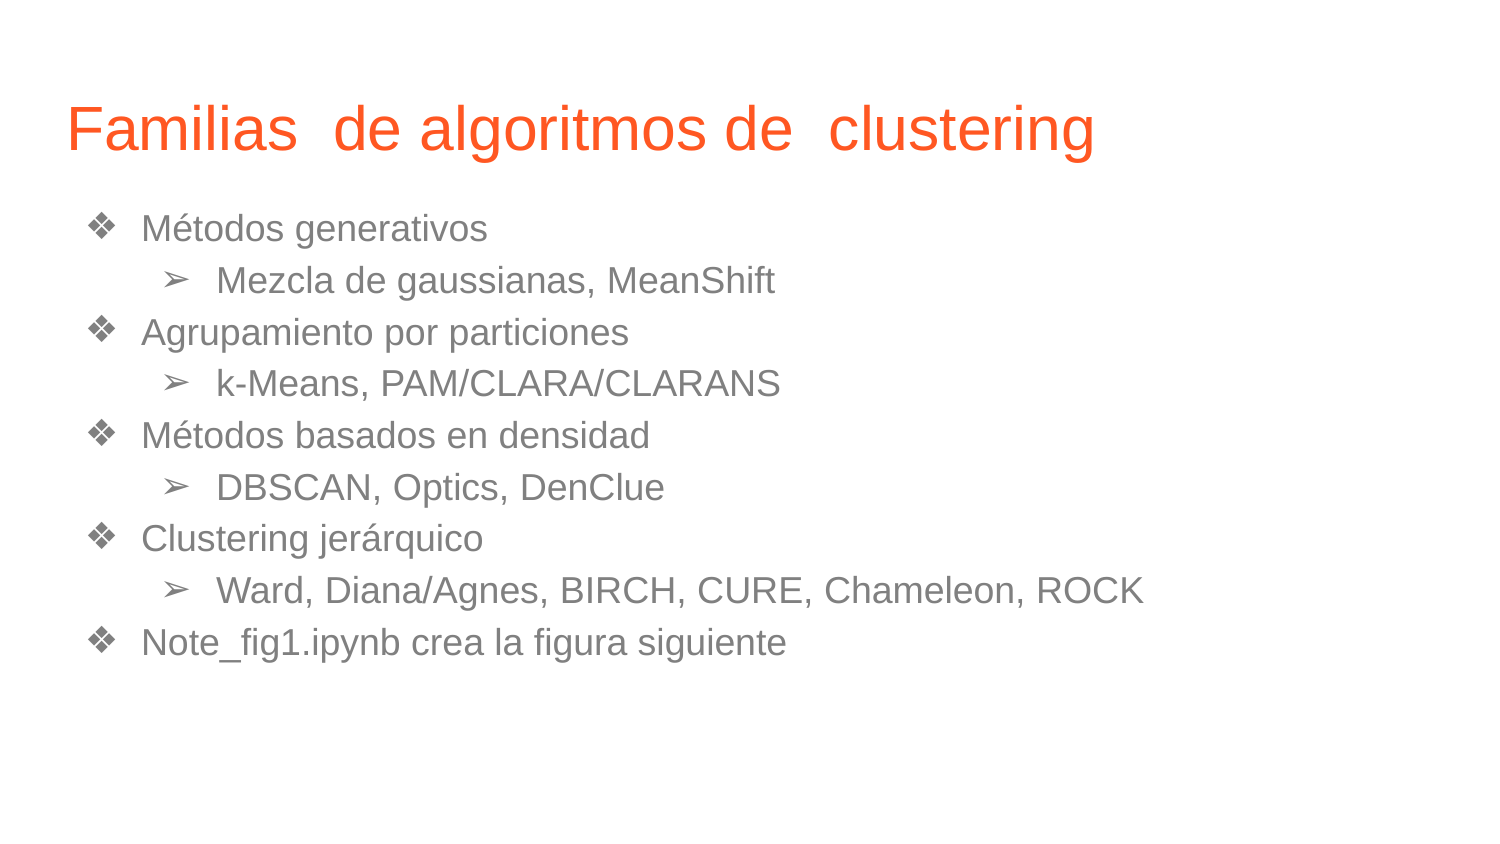

Familias  de algoritmos de  clustering
Métodos generativos
Mezcla de gaussianas, MeanShift
Agrupamiento por particiones
k-Means, PAM/CLARA/CLARANS
Métodos basados en densidad
DBSCAN, Optics, DenClue
Clustering jerárquico
Ward, Diana/Agnes, BIRCH, CURE, Chameleon, ROCK
Note_fig1.ipynb crea la figura siguiente